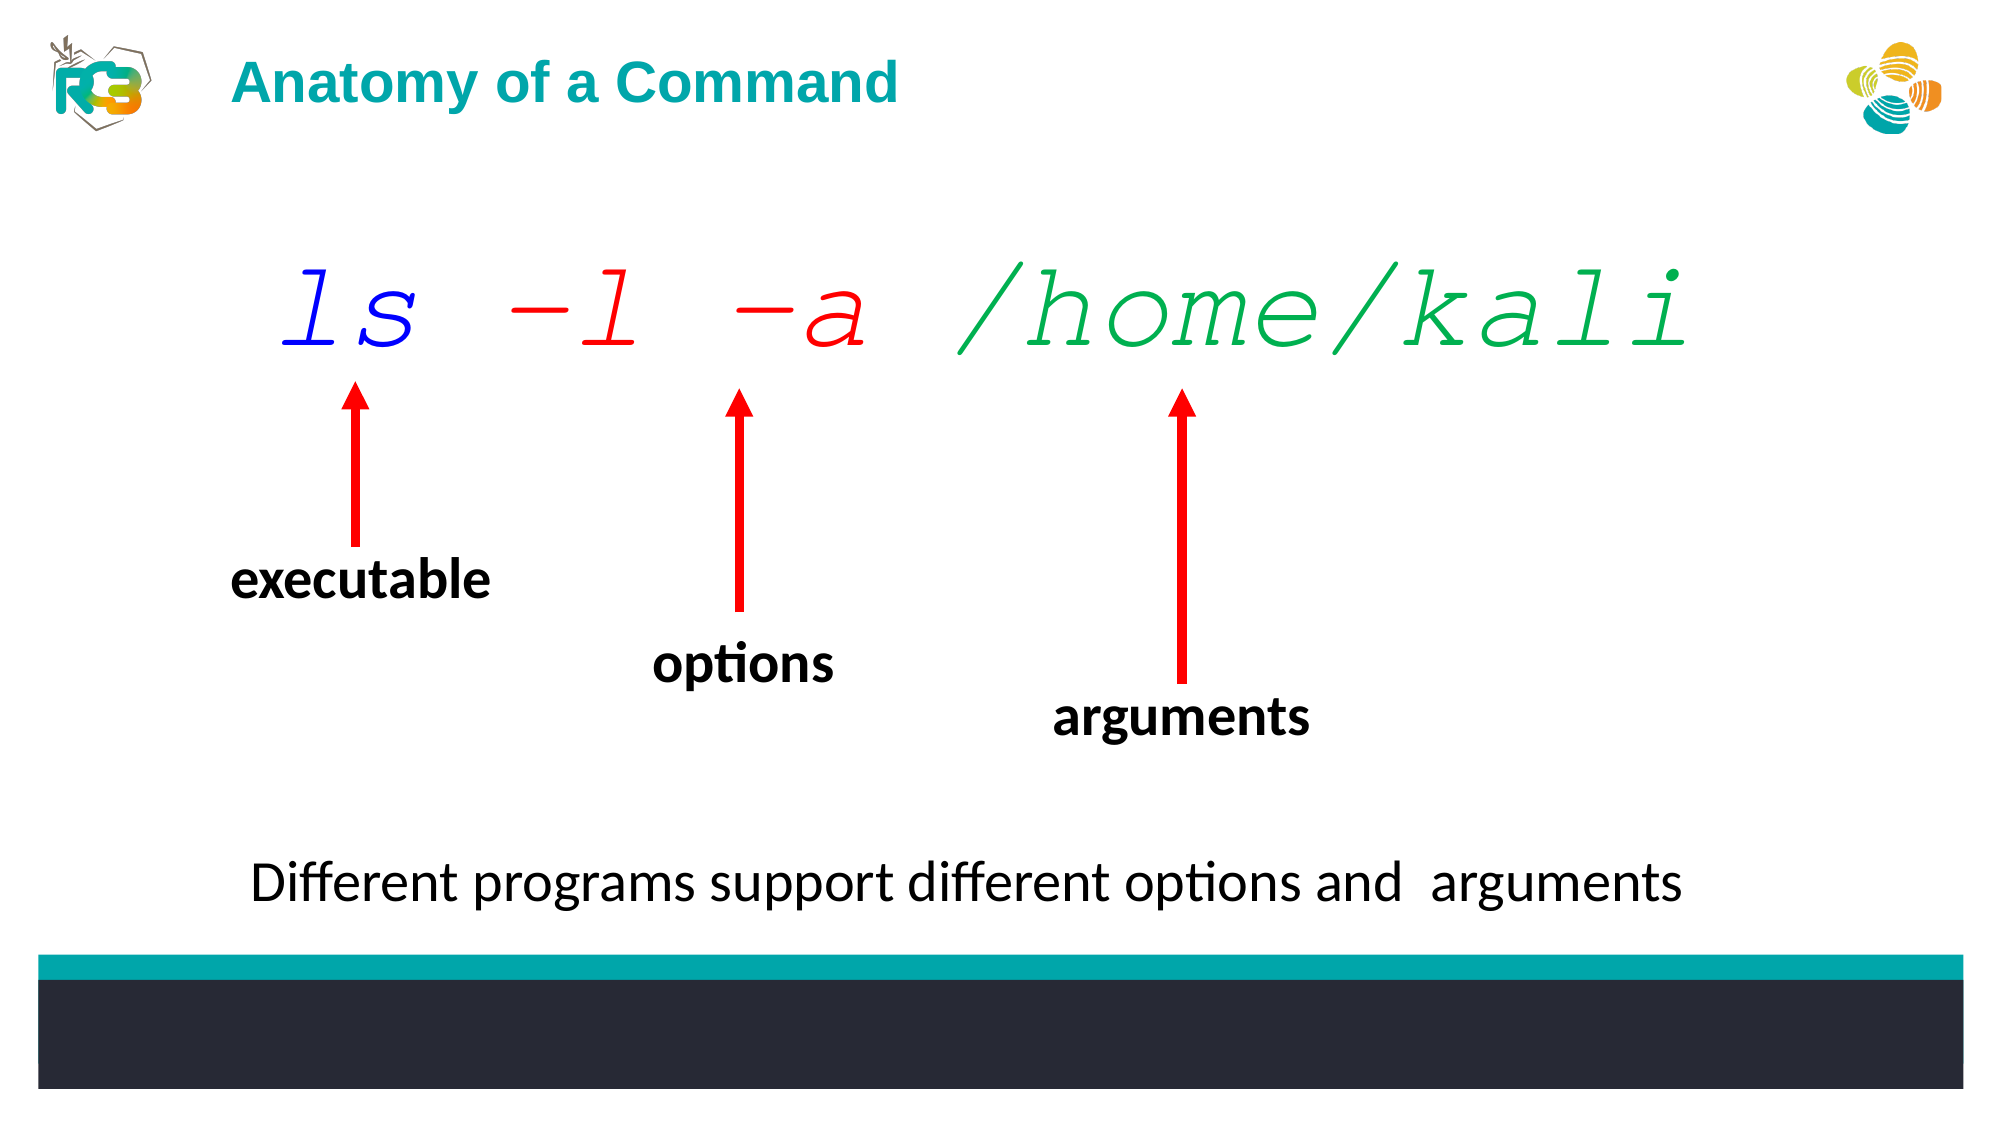

Anatomy of a Command
ls –l –a /home/kali
executable
options
arguments
Different programs support different options and  arguments